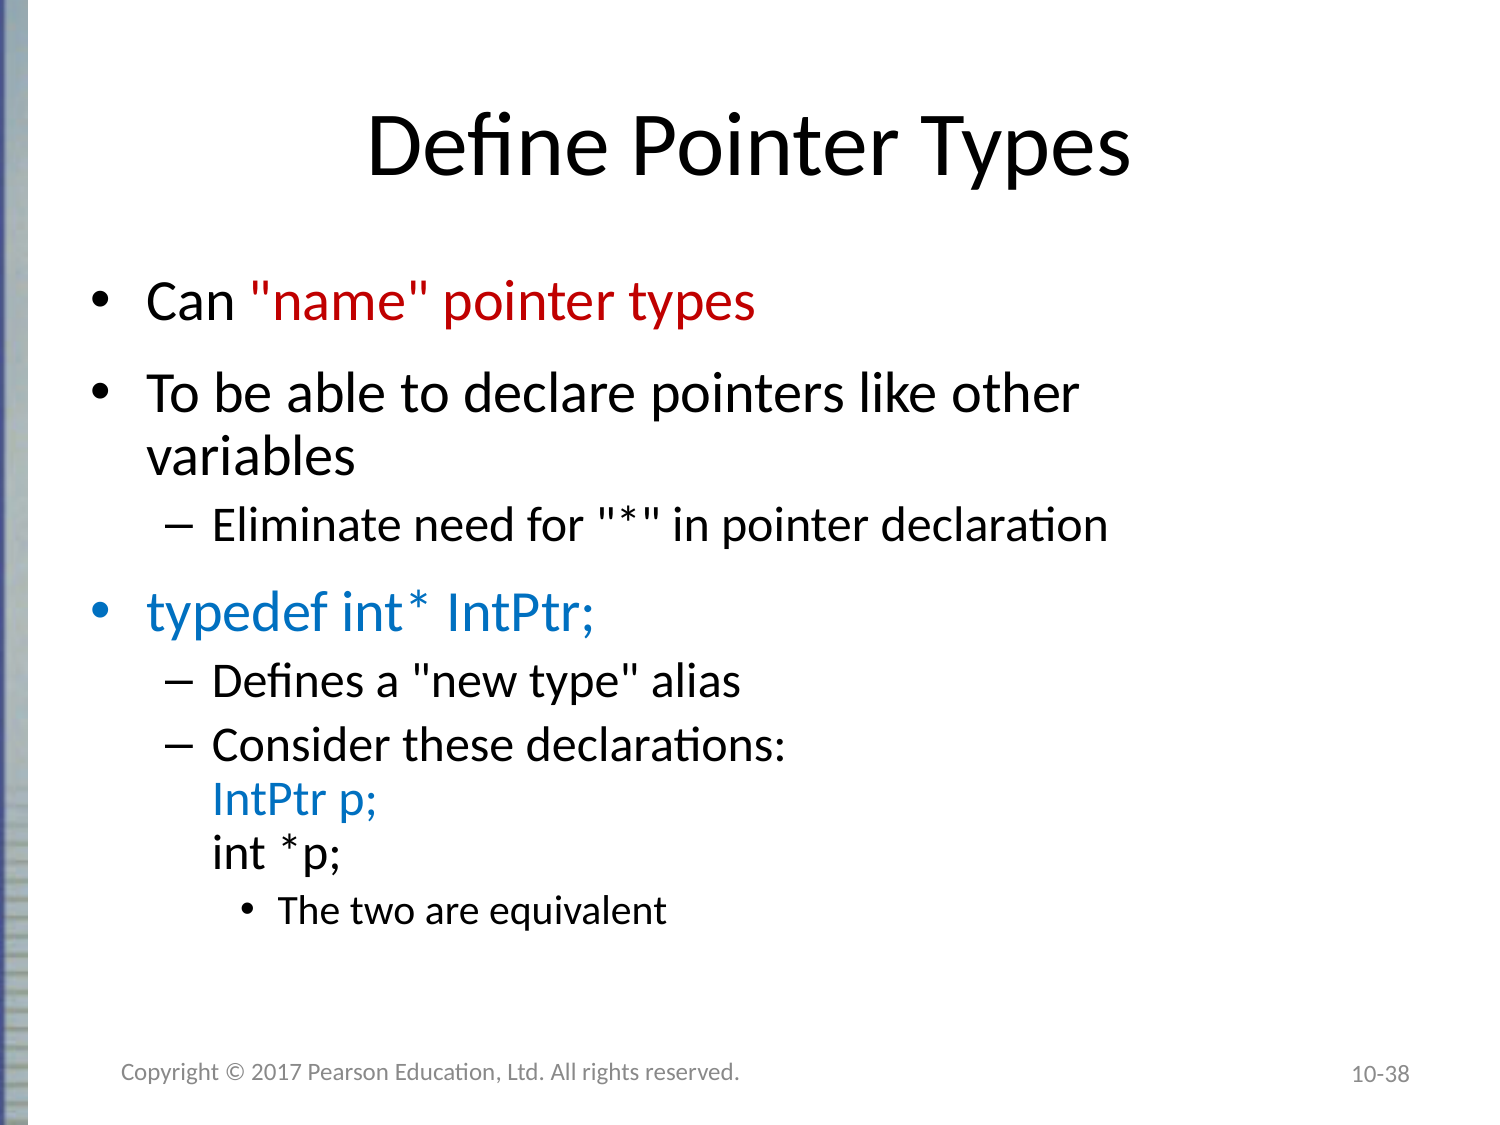

# Define Pointer Types
Can "name" pointer types
To be able to declare pointers like other
variables
Eliminate need for "*" in pointer declaration
typedef int* IntPtr;
Defines a "new type" alias
Consider these declarations:
IntPtr p;
int *p;
The two are equivalent
Copyright © 2017 Pearson Education, Ltd. All rights reserved.
10-38